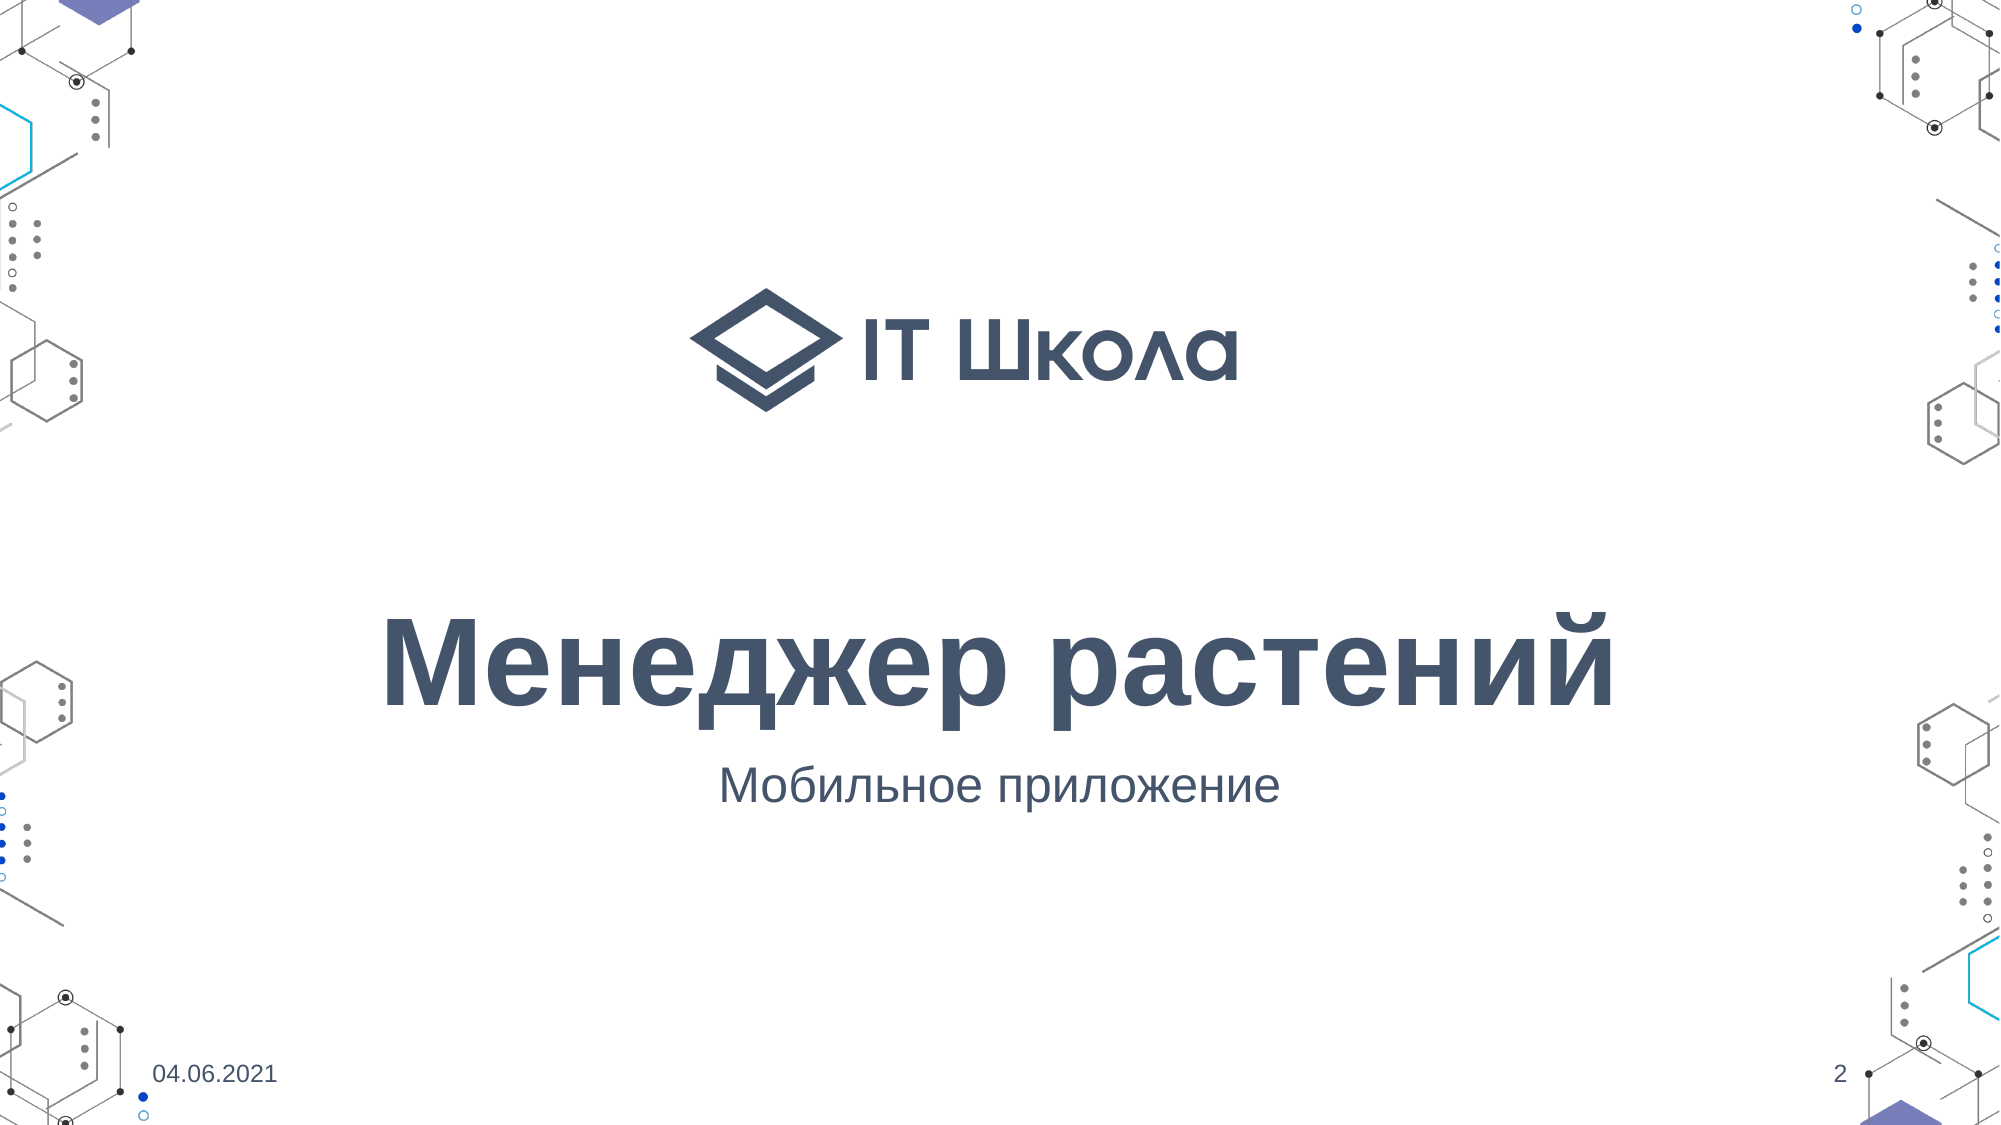

# Менеджер растений
Текст слайда
Текст слайда
Мобильное приложение
04.06.2021
2